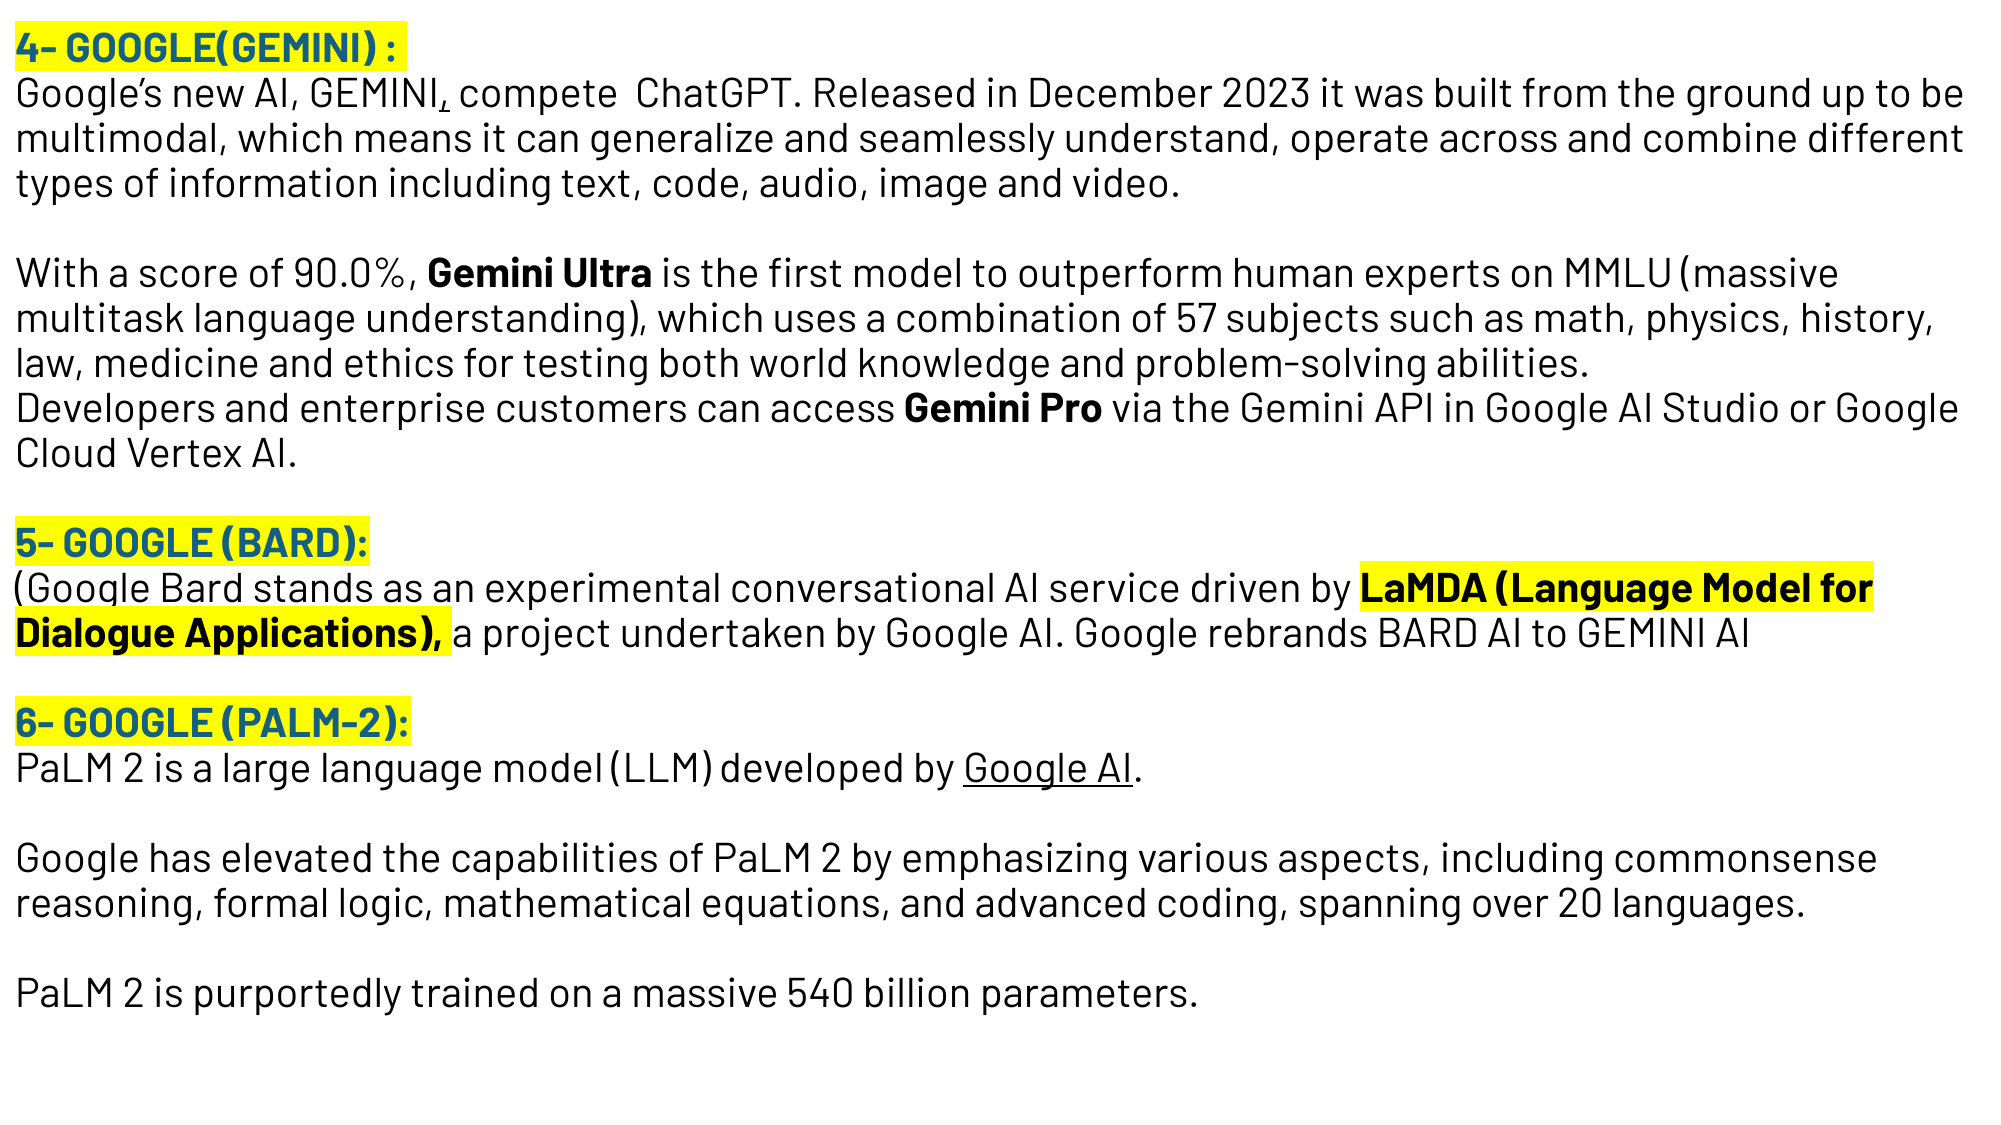

# 4- GOOGLE(GEMINI) : Google’s new AI, GEMINI, compete  ChatGPT. Released in December 2023 it was built from the ground up to be multimodal, which means it can generalize and seamlessly understand, operate across and combine different types of information including text, code, audio, image and video. With a score of 90.0%, Gemini Ultra is the first model to outperform human experts on MMLU (massive multitask language understanding), which uses a combination of 57 subjects such as math, physics, history, law, medicine and ethics for testing both world knowledge and problem-solving abilities. Developers and enterprise customers can access Gemini Pro via the Gemini API in Google AI Studio or Google Cloud Vertex AI. 5- GOOGLE (BARD): (Google Bard stands as an experimental conversational AI service driven by LaMDA (Language Model for Dialogue Applications), a project undertaken by Google AI. Google rebrands BARD AI to GEMINI AI 6- GOOGLE (PALM-2): PaLM 2 is a large language model (LLM) developed by Google AI.  Google has elevated the capabilities of PaLM 2 by emphasizing various aspects, including commonsense reasoning, formal logic, mathematical equations, and advanced coding, spanning over 20 languages.  PaLM 2 is purportedly trained on a massive 540 billion parameters.